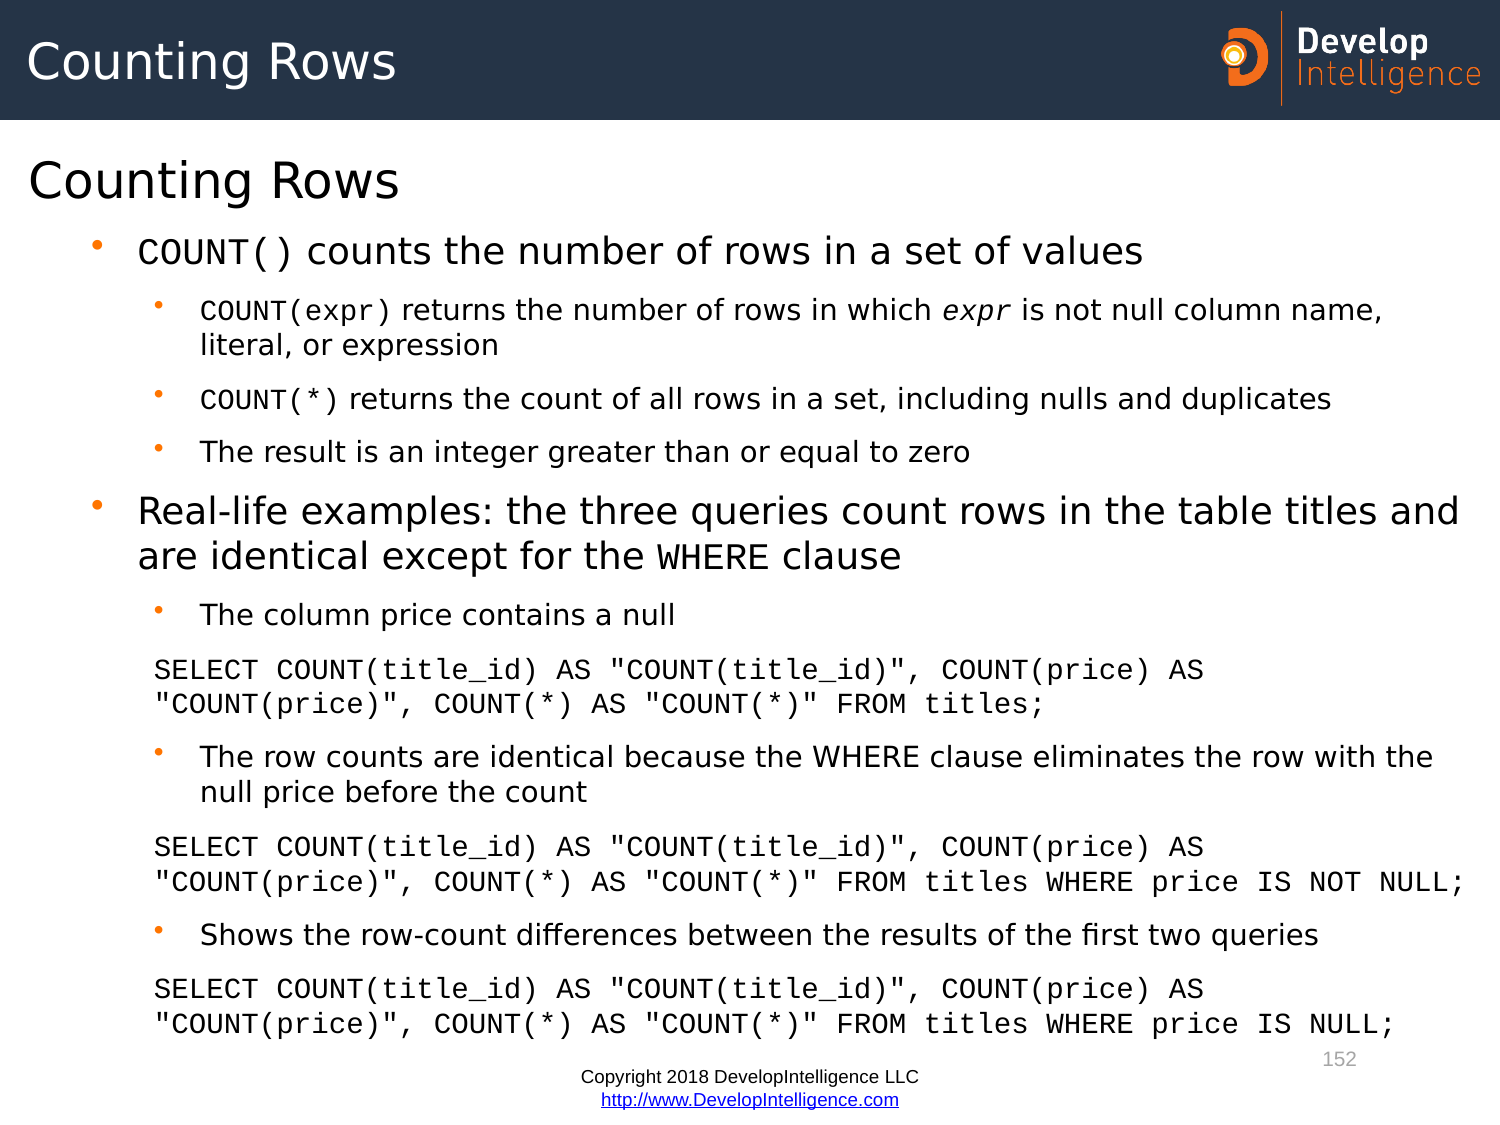

# Counting Rows
Counting Rows
COUNT() counts the number of rows in a set of values
COUNT(expr) returns the number of rows in which expr is not null column name, literal, or expression
COUNT(*) returns the count of all rows in a set, including nulls and duplicates
The result is an integer greater than or equal to zero
Real-life examples: the three queries count rows in the table titles and are identical except for the WHERE clause
The column price contains a null
SELECT COUNT(title_id) AS "COUNT(title_id)", COUNT(price) AS "COUNT(price)", COUNT(*) AS "COUNT(*)" FROM titles;
The row counts are identical because the WHERE clause eliminates the row with the null price before the count
SELECT COUNT(title_id) AS "COUNT(title_id)", COUNT(price) AS "COUNT(price)", COUNT(*) AS "COUNT(*)" FROM titles WHERE price IS NOT NULL;
Shows the row-count differences between the results of the first two queries
SELECT COUNT(title_id) AS "COUNT(title_id)", COUNT(price) AS "COUNT(price)", COUNT(*) AS "COUNT(*)" FROM titles WHERE price IS NULL;

152